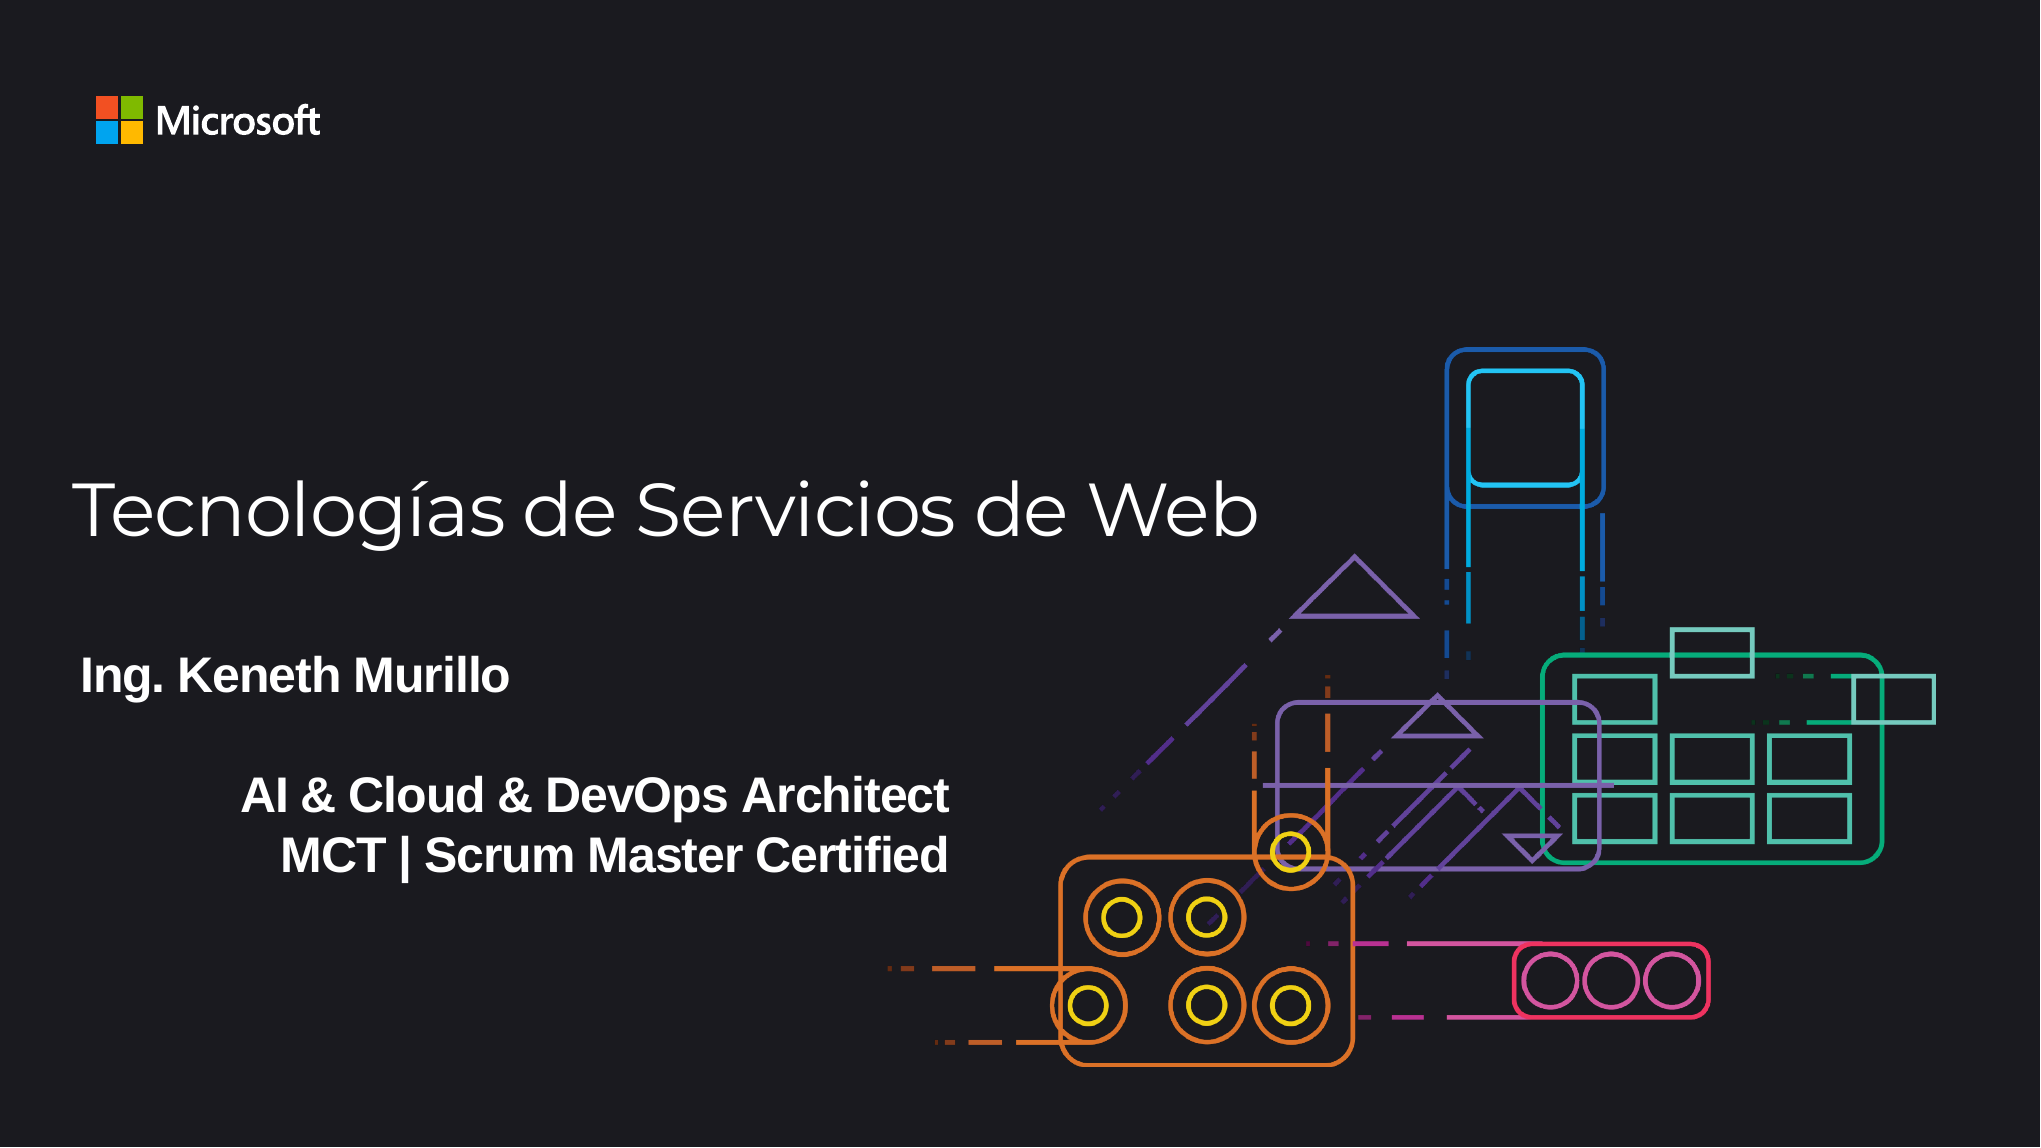

# Tecnologías de Servicios de Web
Ing. Keneth Murillo

AI & Cloud & DevOps Architect
MCT | Scrum Master Certified